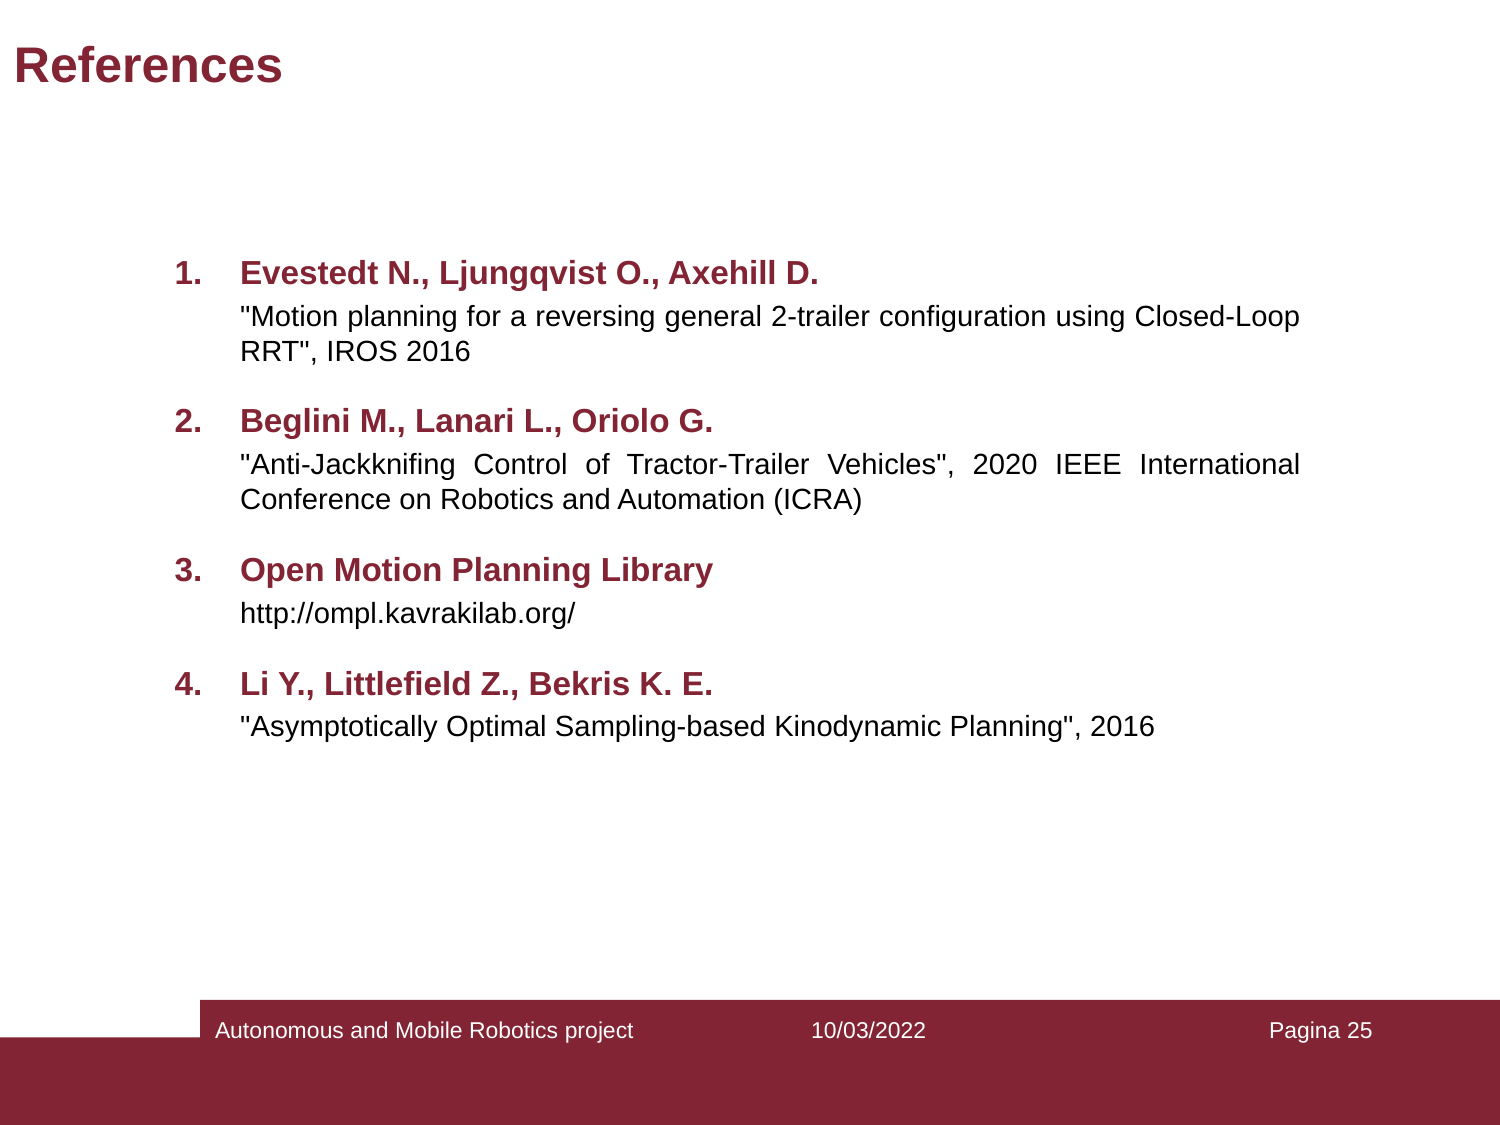

# References
 Evestedt N., Ljungqvist O., Axehill D.
"Motion planning for a reversing general 2-trailer configuration using Closed-Loop RRT", IROS 2016

 Beglini M., Lanari L., Oriolo G.
"Anti-Jackknifing Control of Tractor-Trailer Vehicles", 2020 IEEE International Conference on Robotics and Automation (ICRA)

 Open Motion Planning Library
http://ompl.kavrakilab.org/

 Li Y., Littlefield Z., Bekris K. E.
"Asymptotically Optimal Sampling-based Kinodynamic Planning", 2016

Autonomous and Mobile Robotics project
10/03/2022
Pagina 25